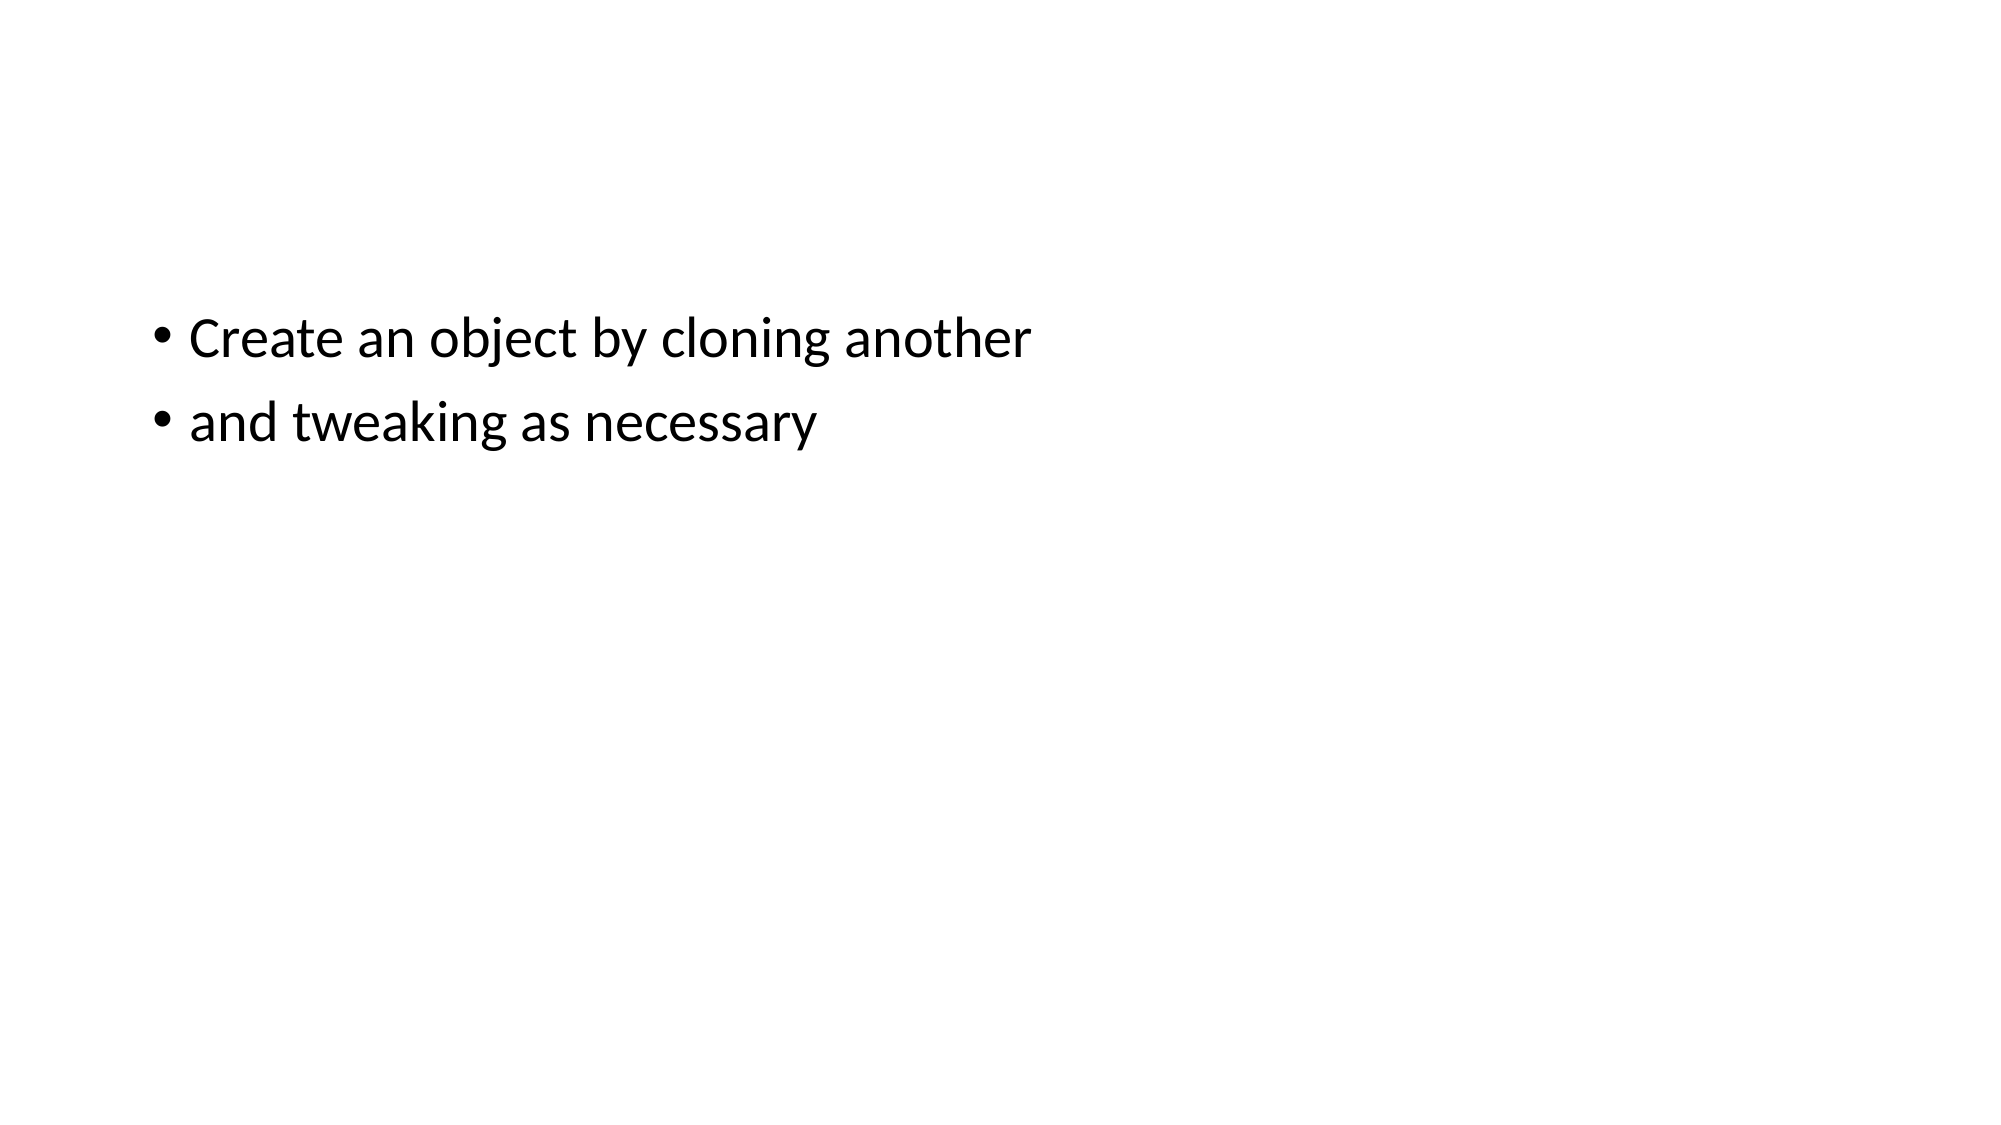

#
Create an object by cloning another
and tweaking as necessary